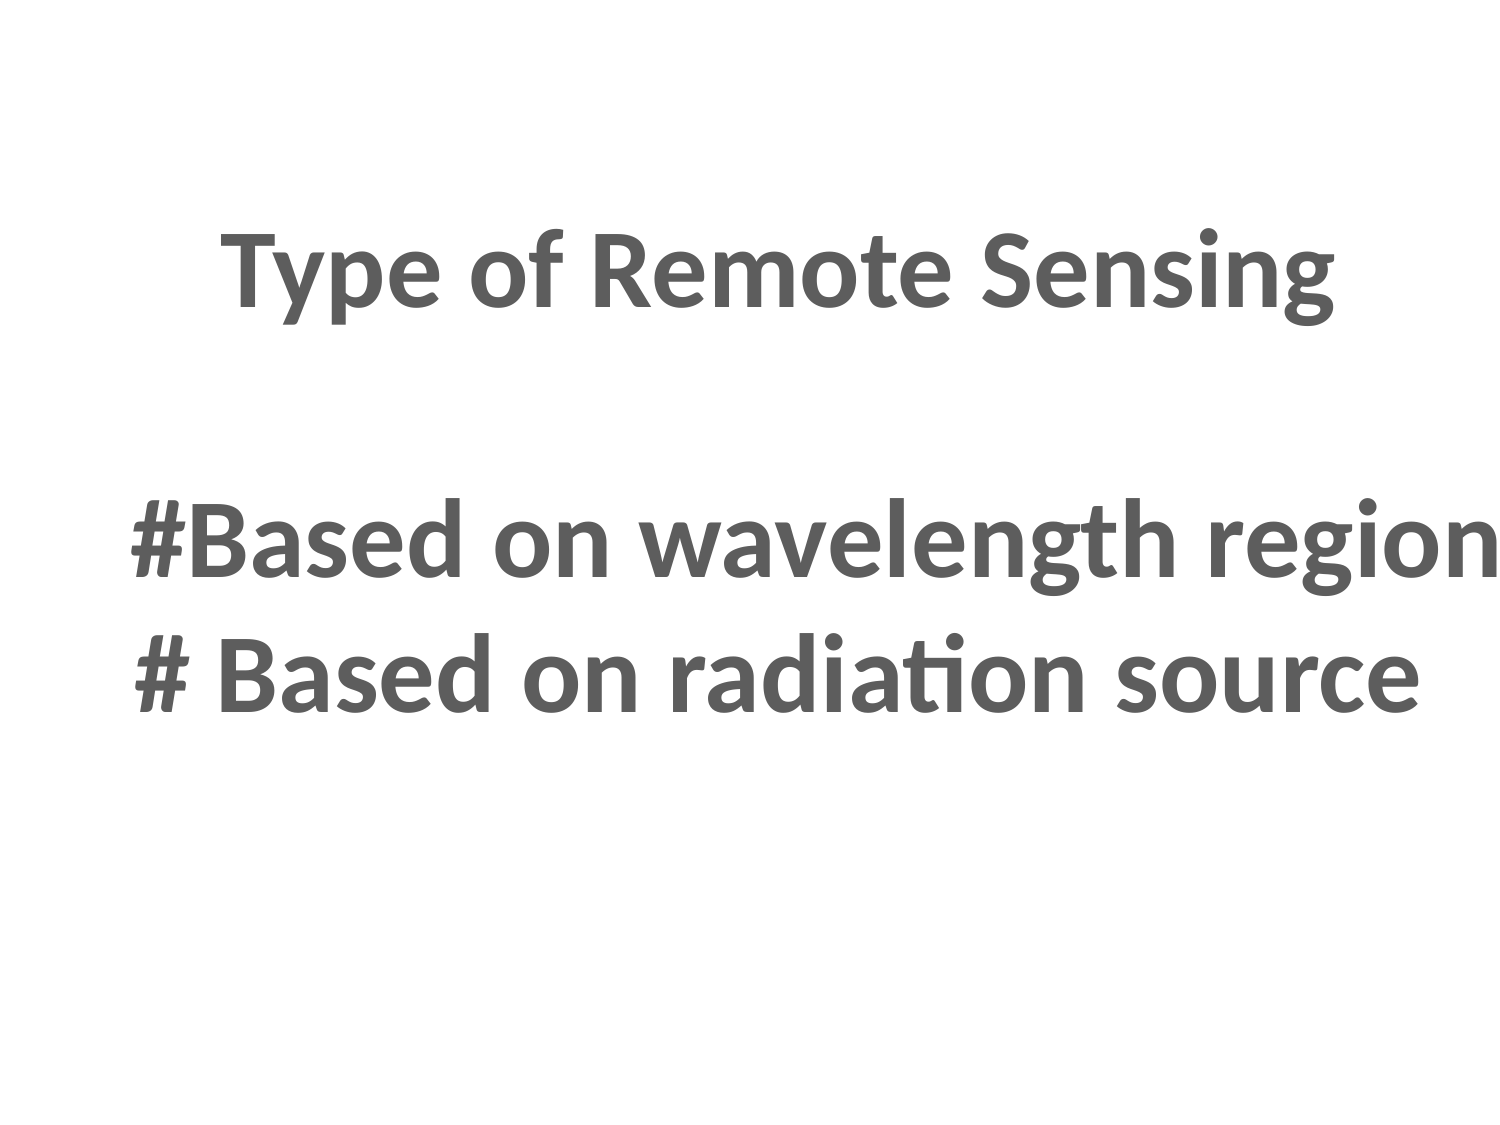

Type of Remote Sensing

   #Based on wavelength region
# Based on radiation source